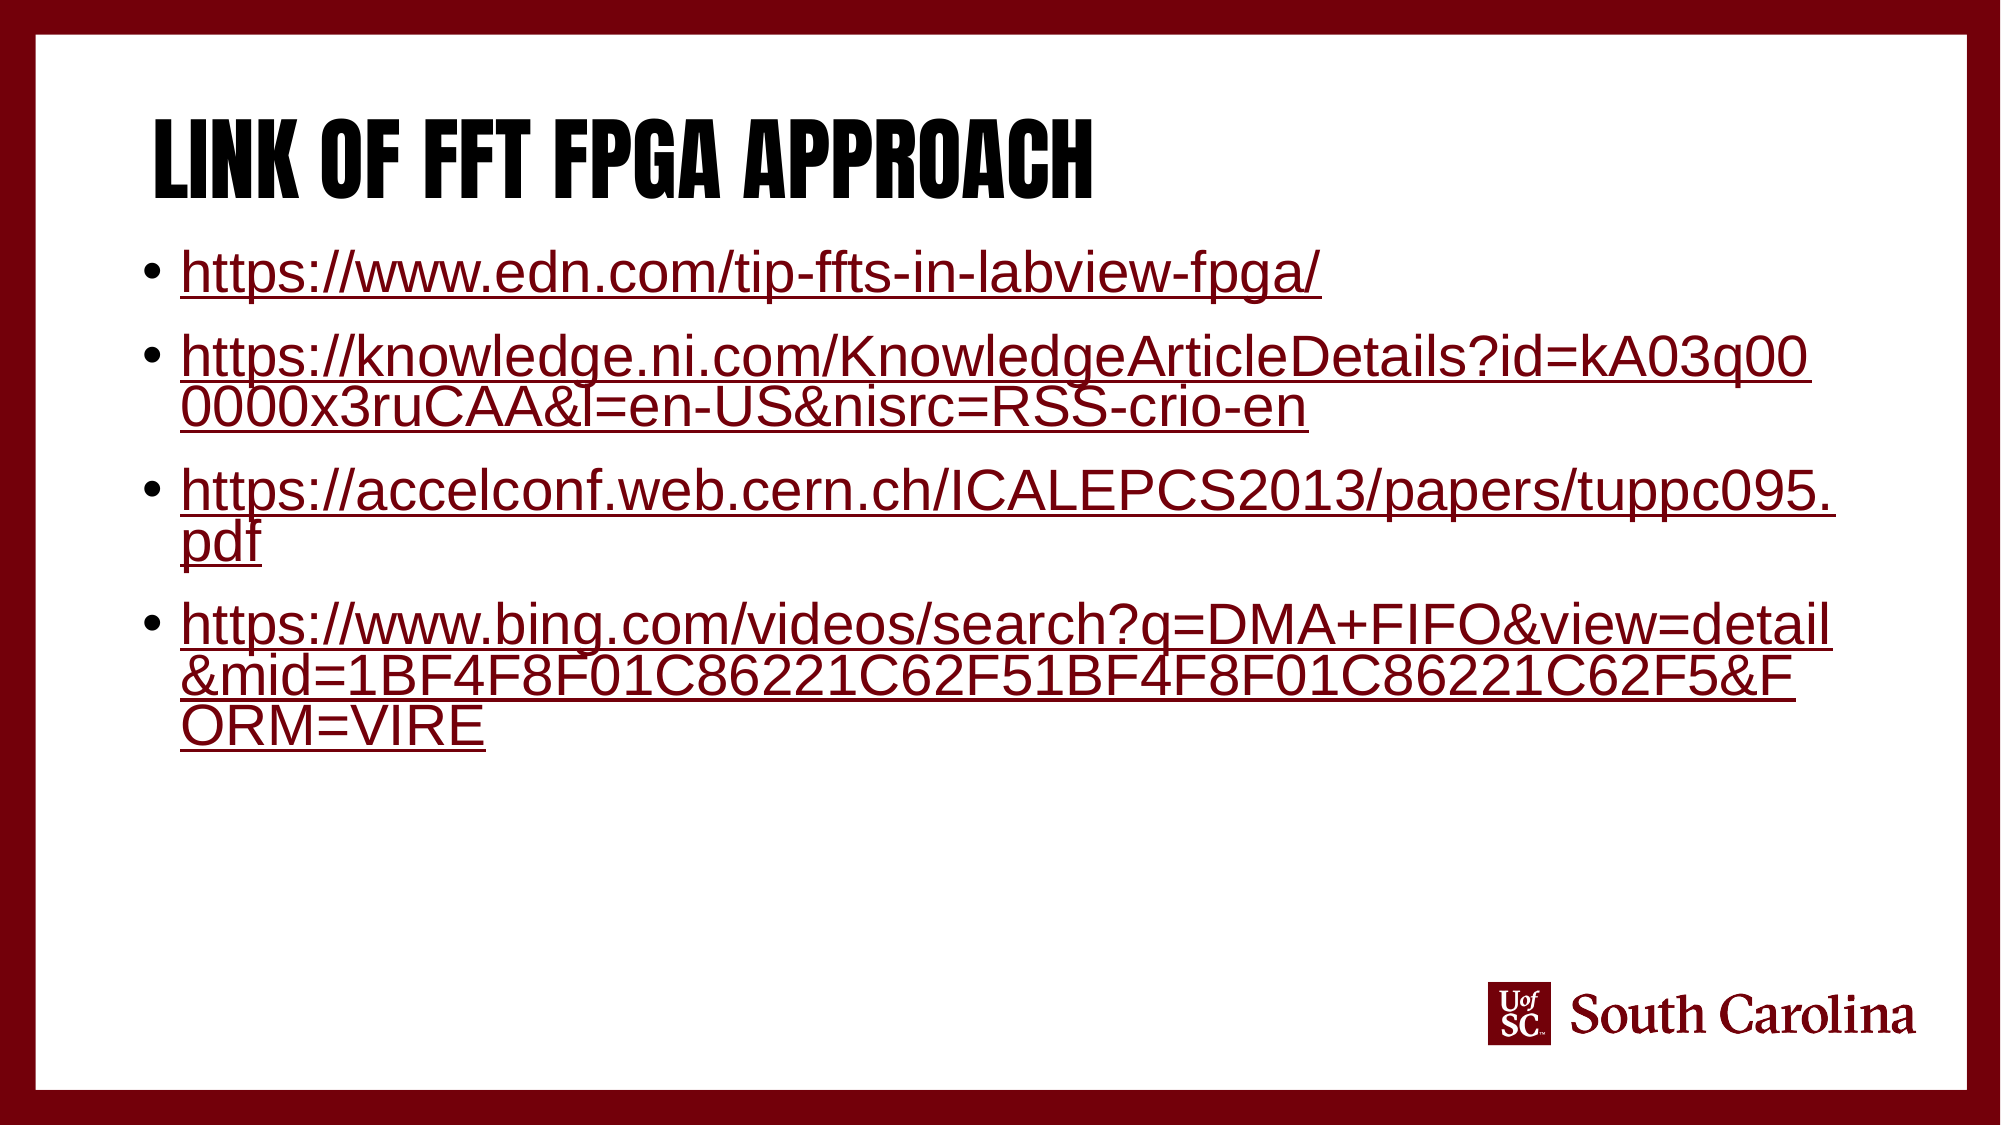

# Link of FFT FPGA approach
https://www.edn.com/tip-ffts-in-labview-fpga/
https://knowledge.ni.com/KnowledgeArticleDetails?id=kA03q000000x3ruCAA&l=en-US&nisrc=RSS-crio-en
https://accelconf.web.cern.ch/ICALEPCS2013/papers/tuppc095.pdf
https://www.bing.com/videos/search?q=DMA+FIFO&view=detail&mid=1BF4F8F01C86221C62F51BF4F8F01C86221C62F5&FORM=VIRE